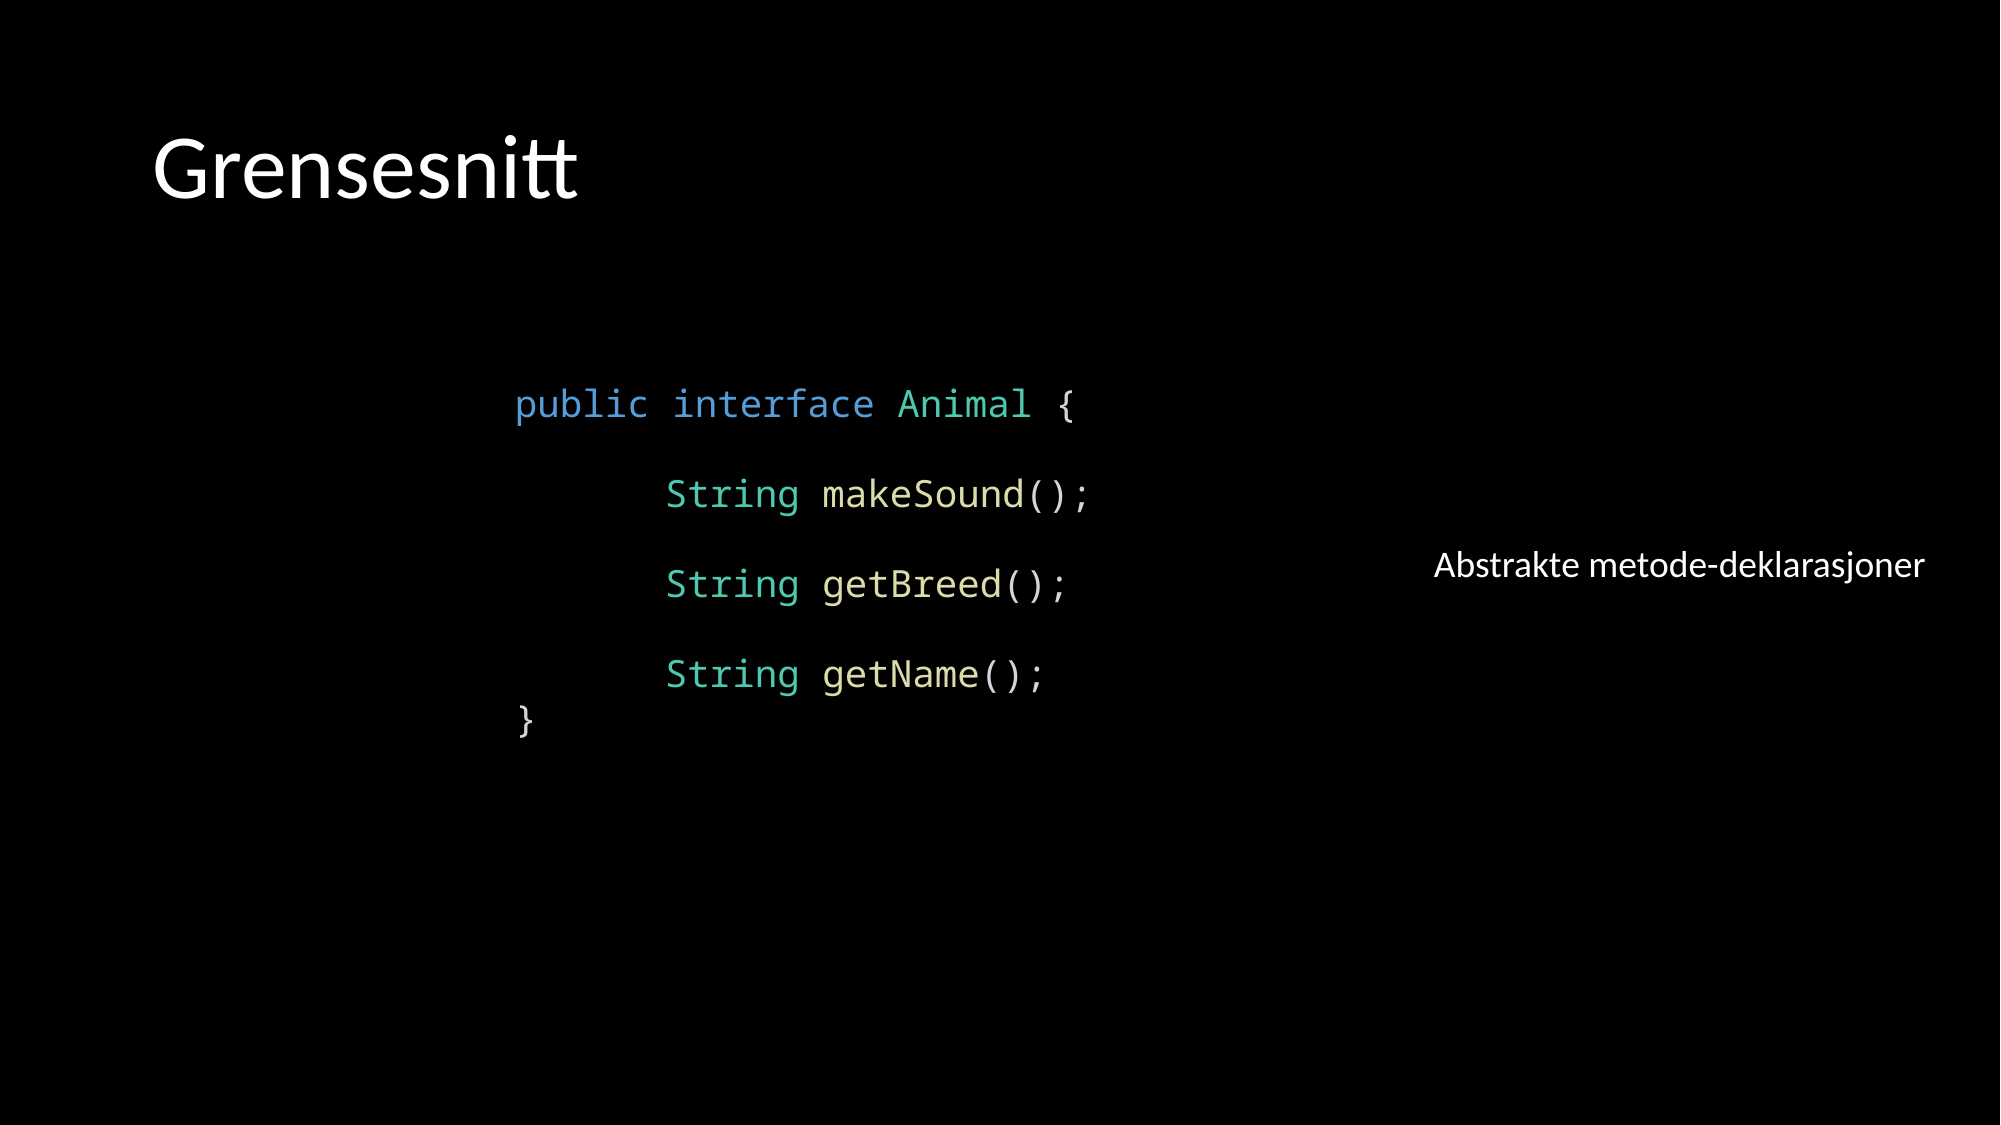

# Grensesnitt
public interface Animal {
	String makeSound();
	String getBreed();
	String getName();
}
Abstrakte metode-deklarasjoner